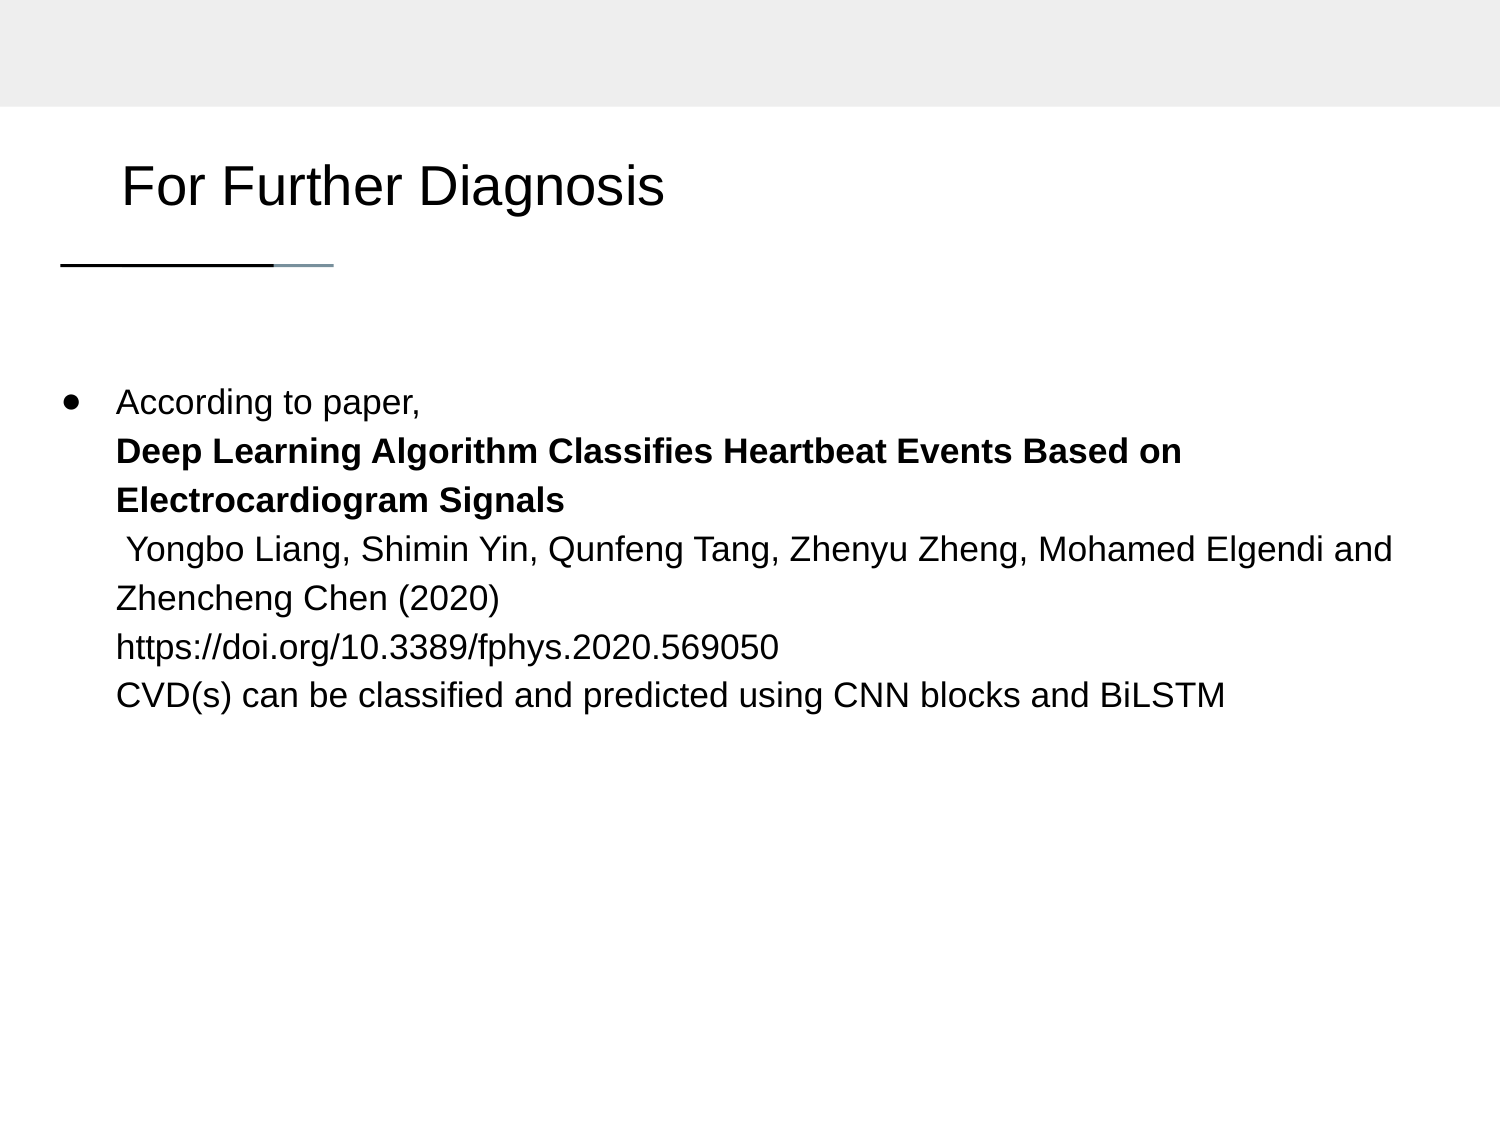

# For Further Diagnosis
According to paper,
Deep Learning Algorithm Classifies Heartbeat Events Based on Electrocardiogram Signals
 Yongbo Liang, Shimin Yin, Qunfeng Tang, Zhenyu Zheng, Mohamed Elgendi and Zhencheng Chen (2020)
https://doi.org/10.3389/fphys.2020.569050
CVD(s) can be classified and predicted using CNN blocks and BiLSTM